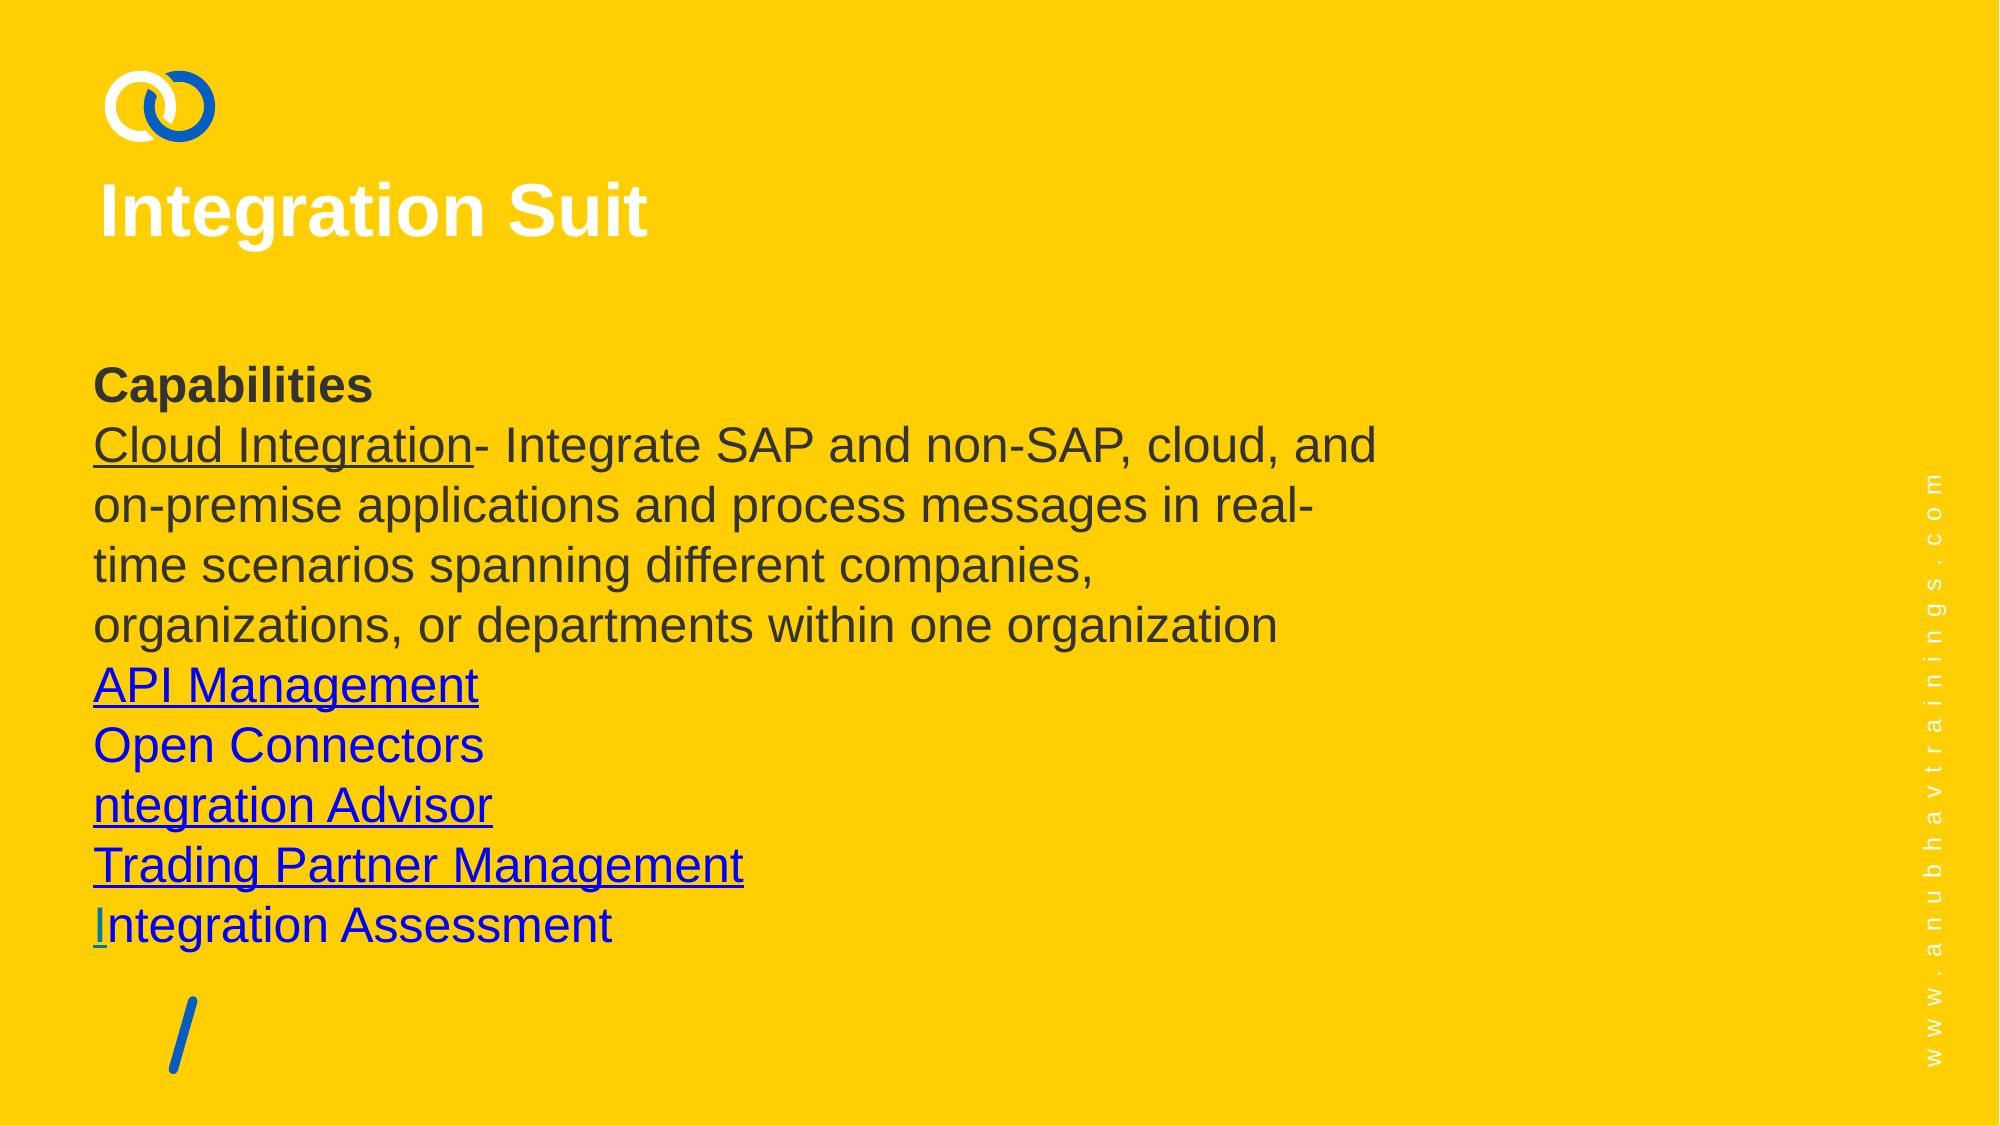

# Integration Suit
Capabilities
Cloud Integration- Integrate SAP and non-SAP, cloud, and on-premise applications and process messages in real-time scenarios spanning different companies, organizations, or departments within one organization
API Management
Open Connectors
ntegration Advisor
Trading Partner Management
Integration Assessment
www.anubhavtrainings.com